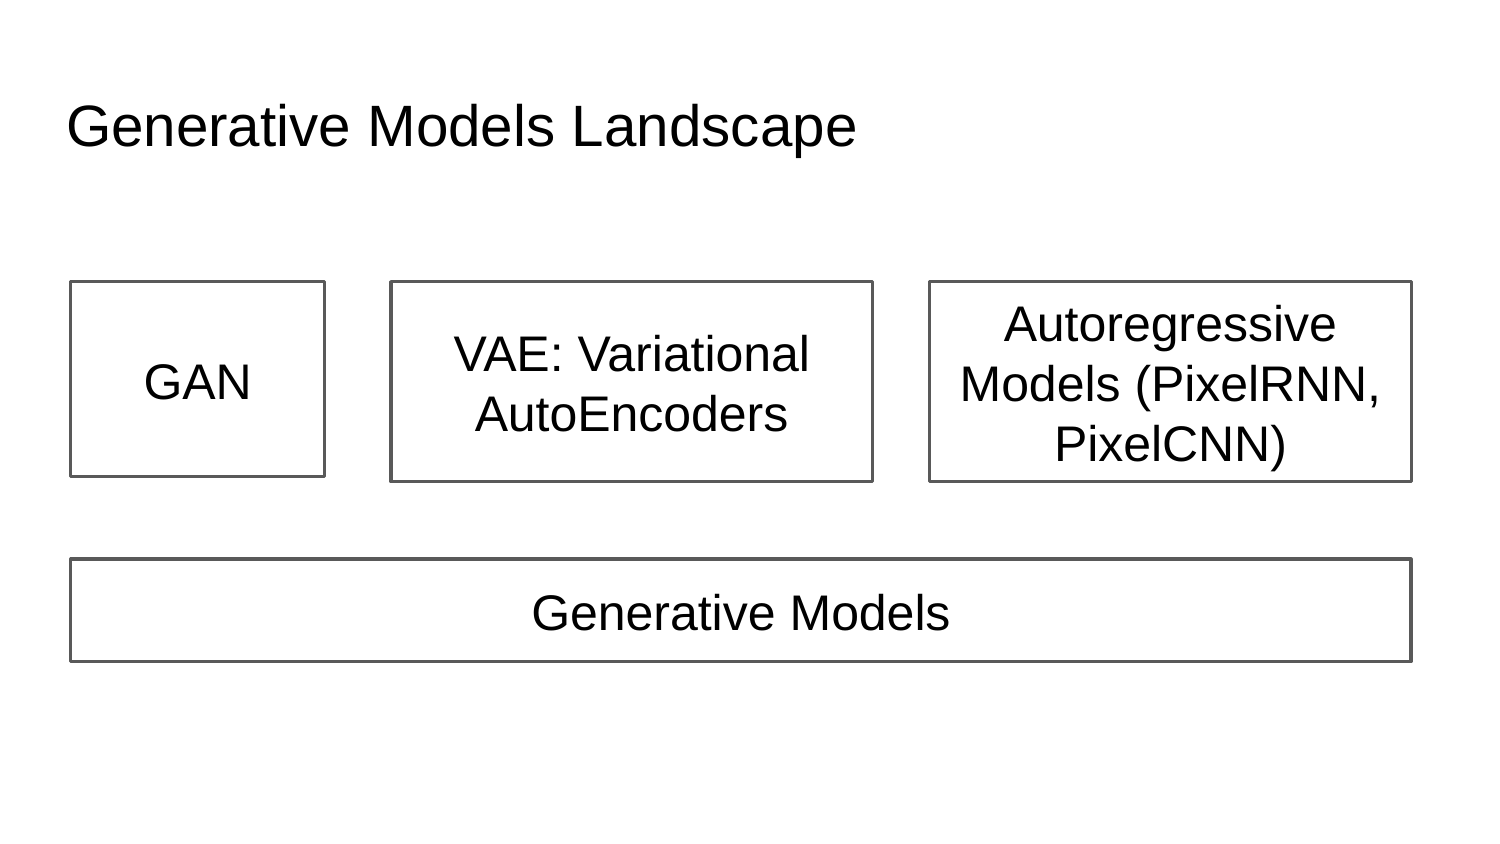

# Generative Models Landscape
GAN
VAE: Variational AutoEncoders
Autoregressive Models (PixelRNN, PixelCNN)
Generative Models